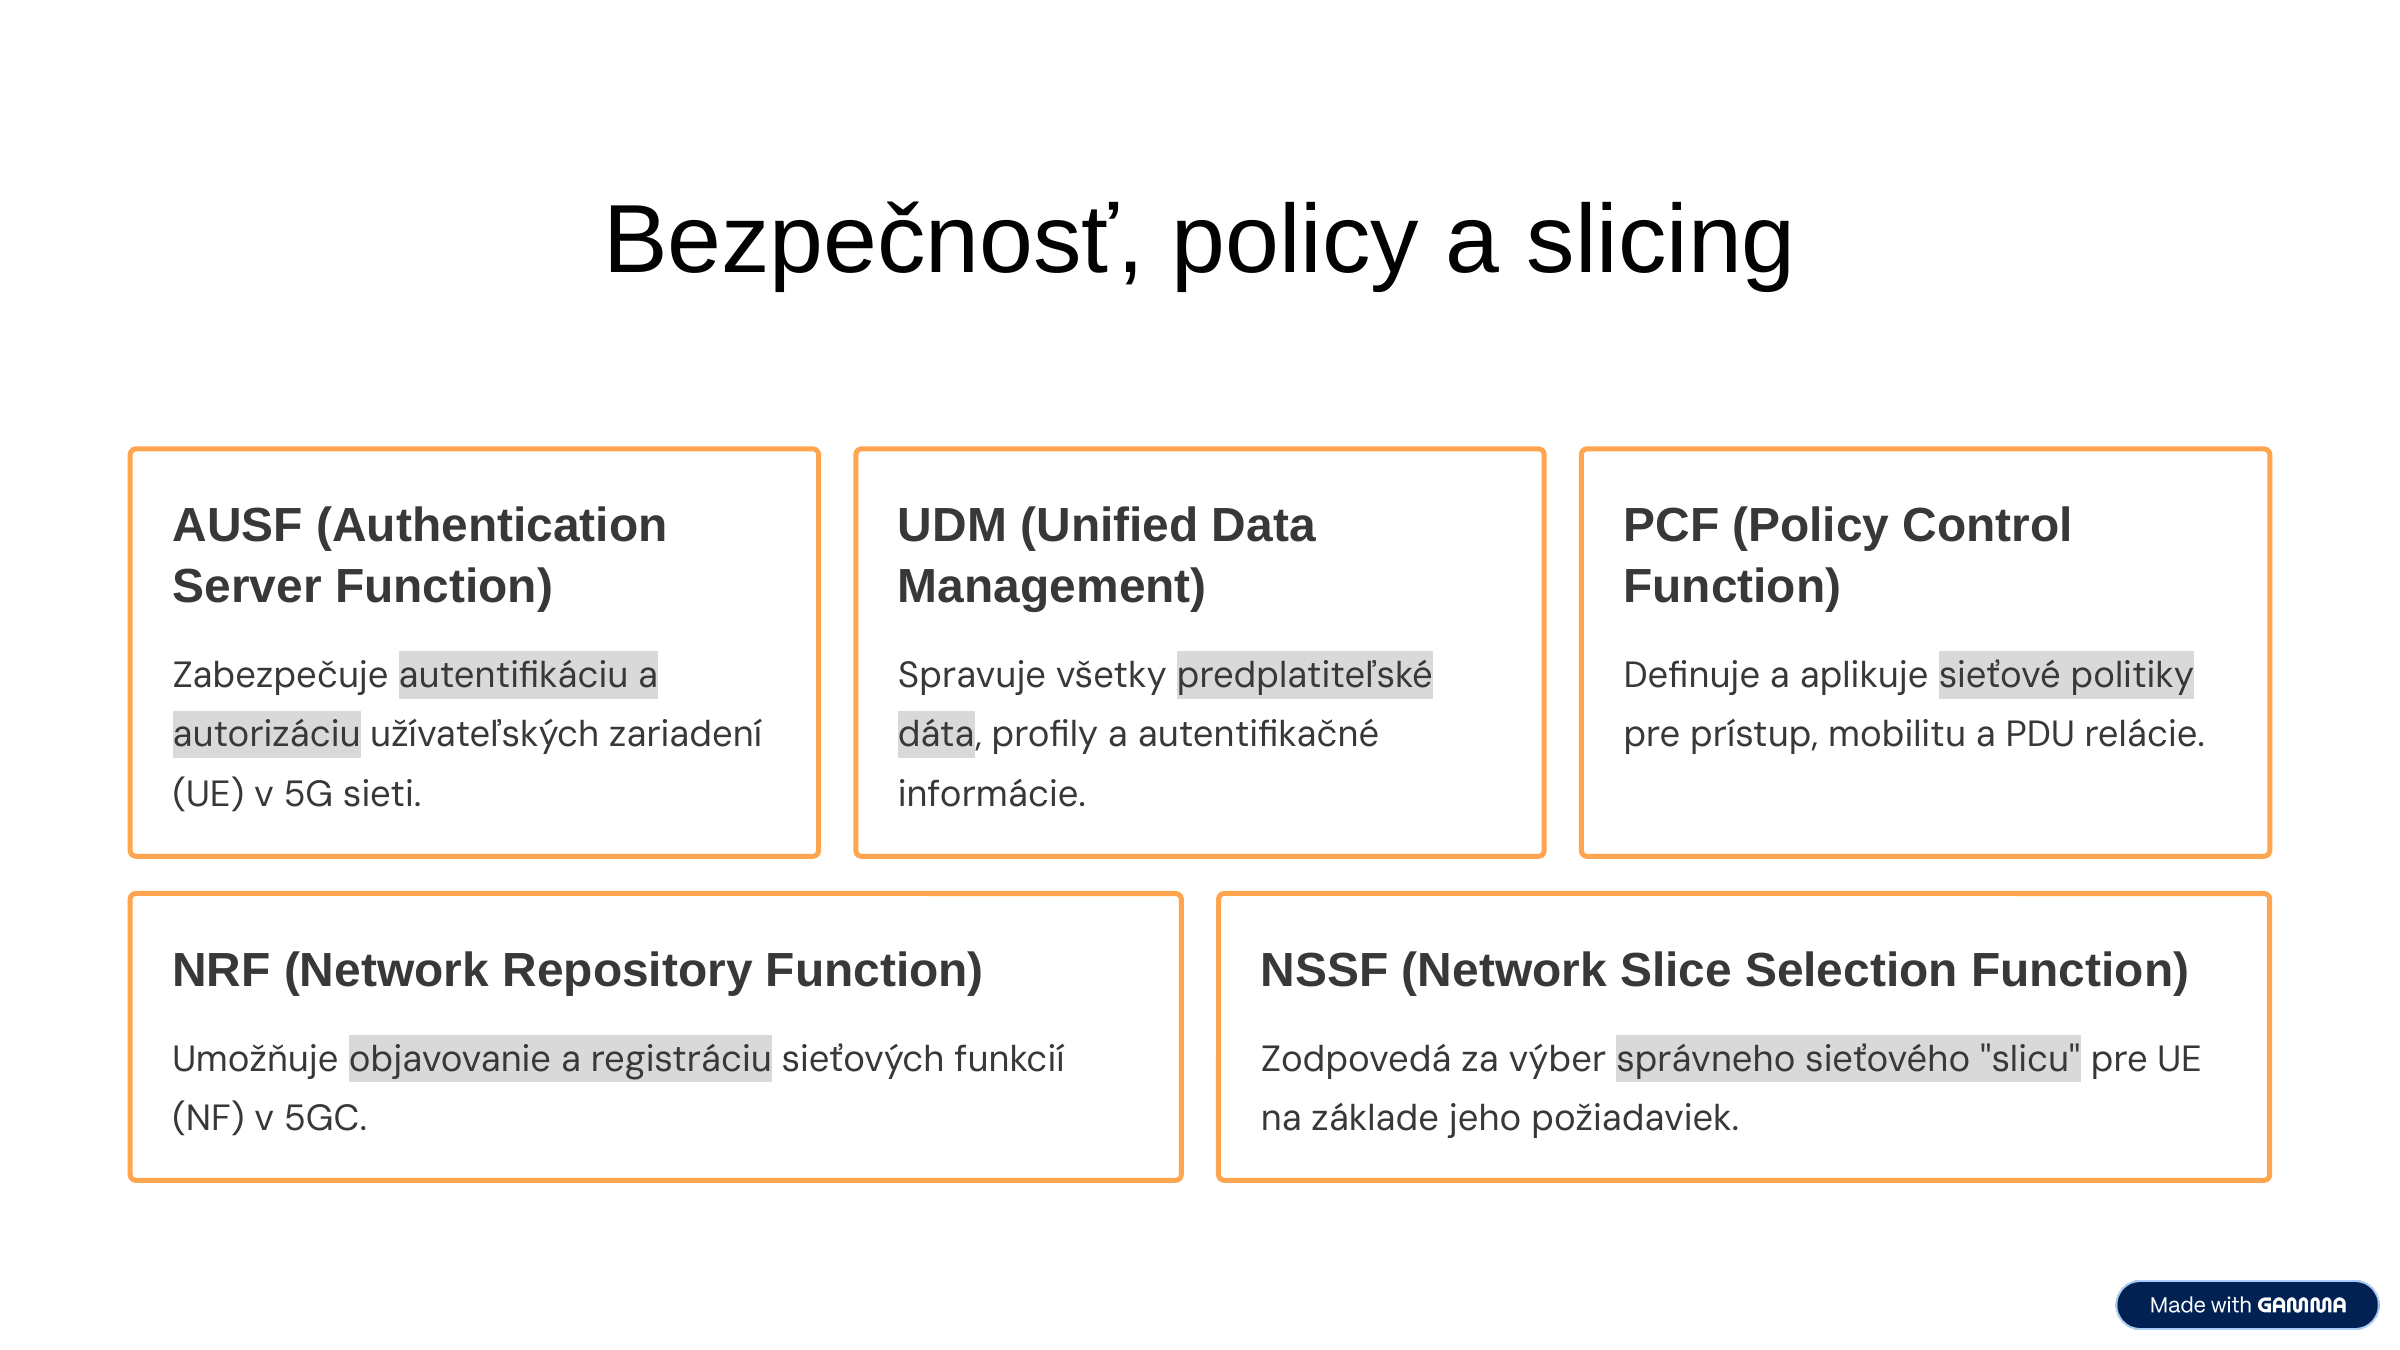

Bezpečnosť, policy a slicing

AUSF (Authentication Server Function)
UDM (Unified Data Management)
PCF (Policy Control Function)
Zabezpečuje autentifikáciu a autorizáciu užívateľských zariadení (UE) v 5G sieti.
Spravuje všetky predplatiteľské dáta, profily a autentifikačné informácie.
Definuje a aplikuje sieťové politiky pre prístup, mobilitu a PDU relácie.

NRF (Network Repository Function)
NSSF (Network Slice Selection Function)
Umožňuje objavovanie a registráciu sieťových funkcií (NF) v 5GC.
Zodpovedá za výber správneho sieťového "slicu" pre UE na základe jeho požiadaviek.